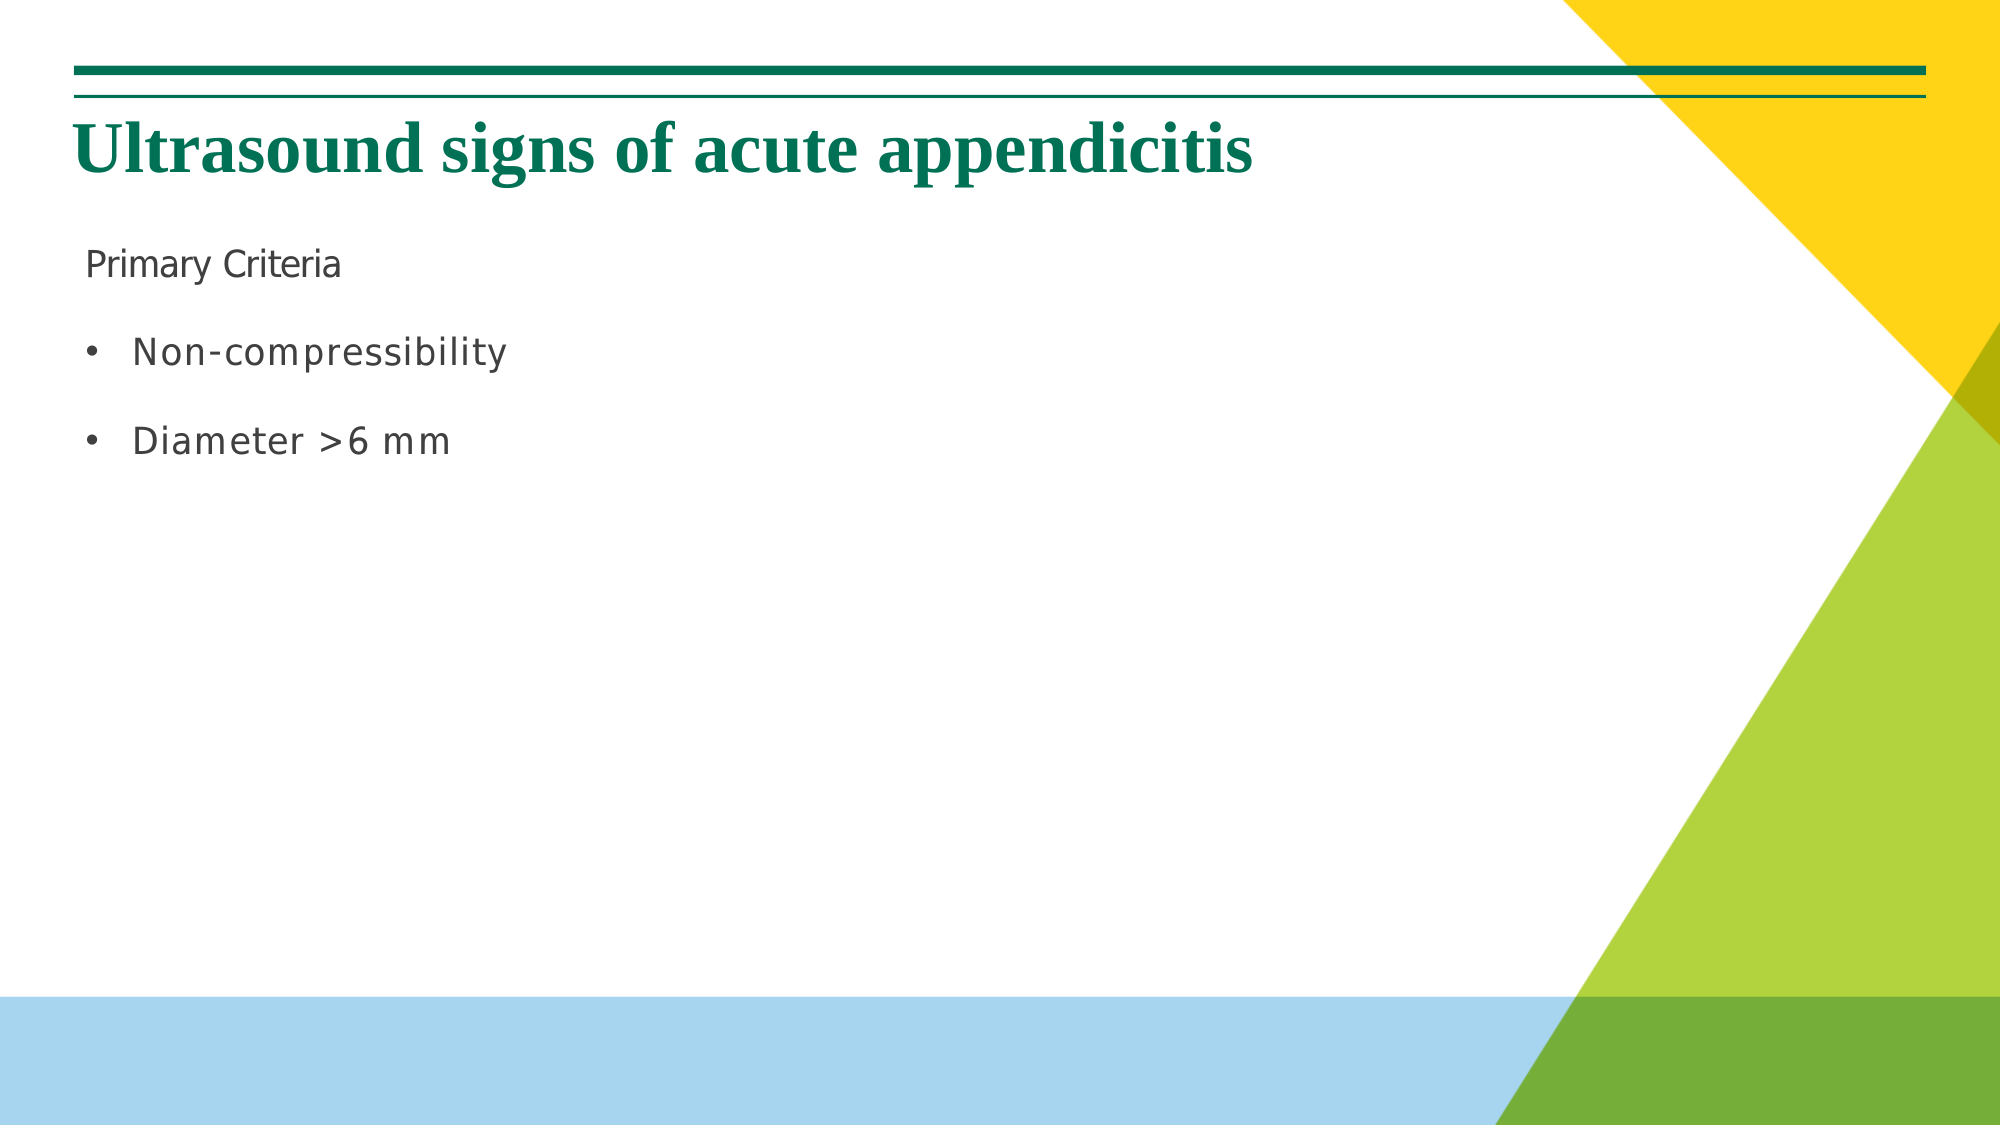

# Ultrasound signs of acute appendicitis
Primary Criteria
Non-compressibility
Diameter >6 mm